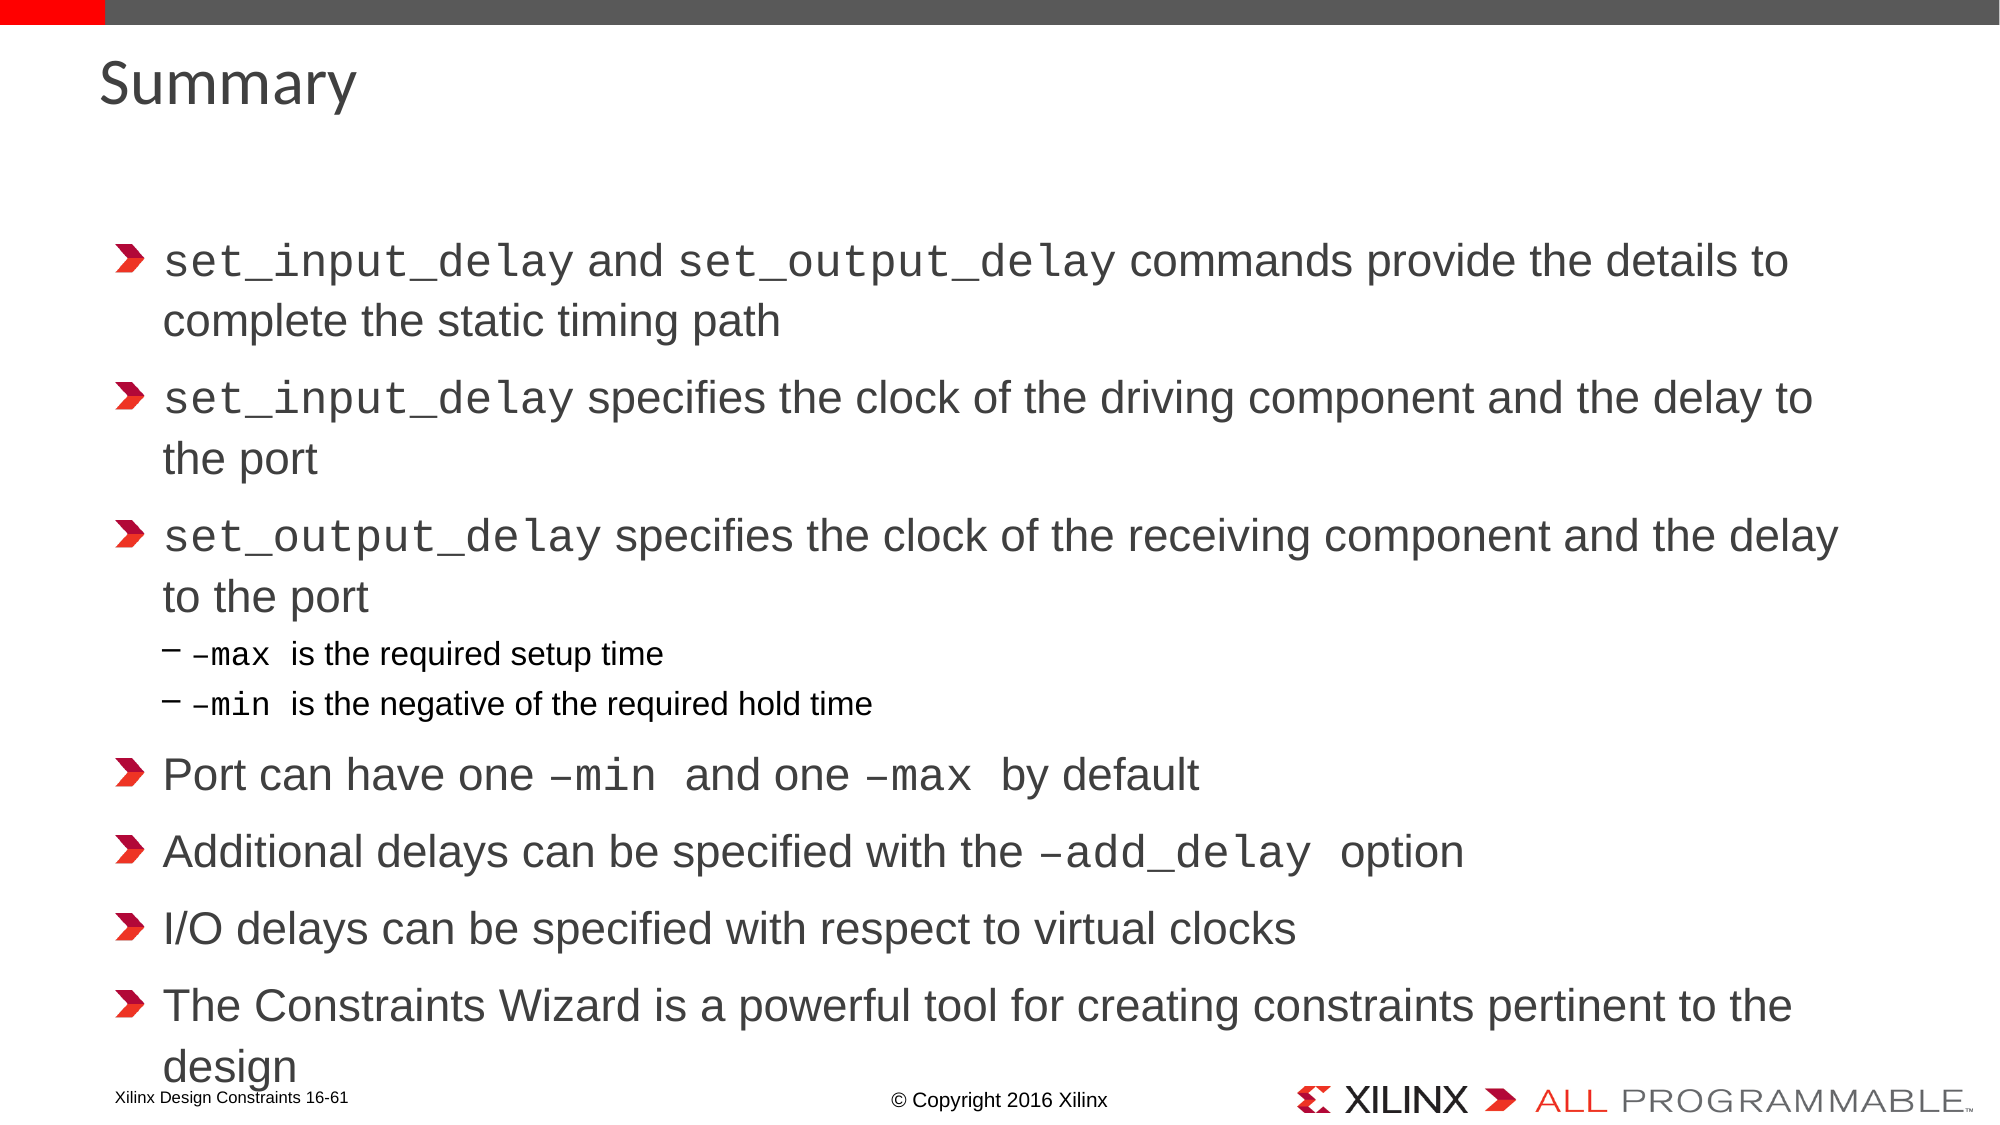

# Summary
set_input_delay and set_output_delay commands provide the details to complete the static timing path
set_input_delay specifies the clock of the driving component and the delay to the port
set_output_delay specifies the clock of the receiving component and the delay to the port
–max is the required setup time
–min is the negative of the required hold time
Port can have one –min and one –max by default
Additional delays can be specified with the –add_delay option
I/O delays can be specified with respect to virtual clocks
The Constraints Wizard is a powerful tool for creating constraints pertinent to the design

Xilinx Design Constraints 16-61
© Copyright 2016 Xilinx